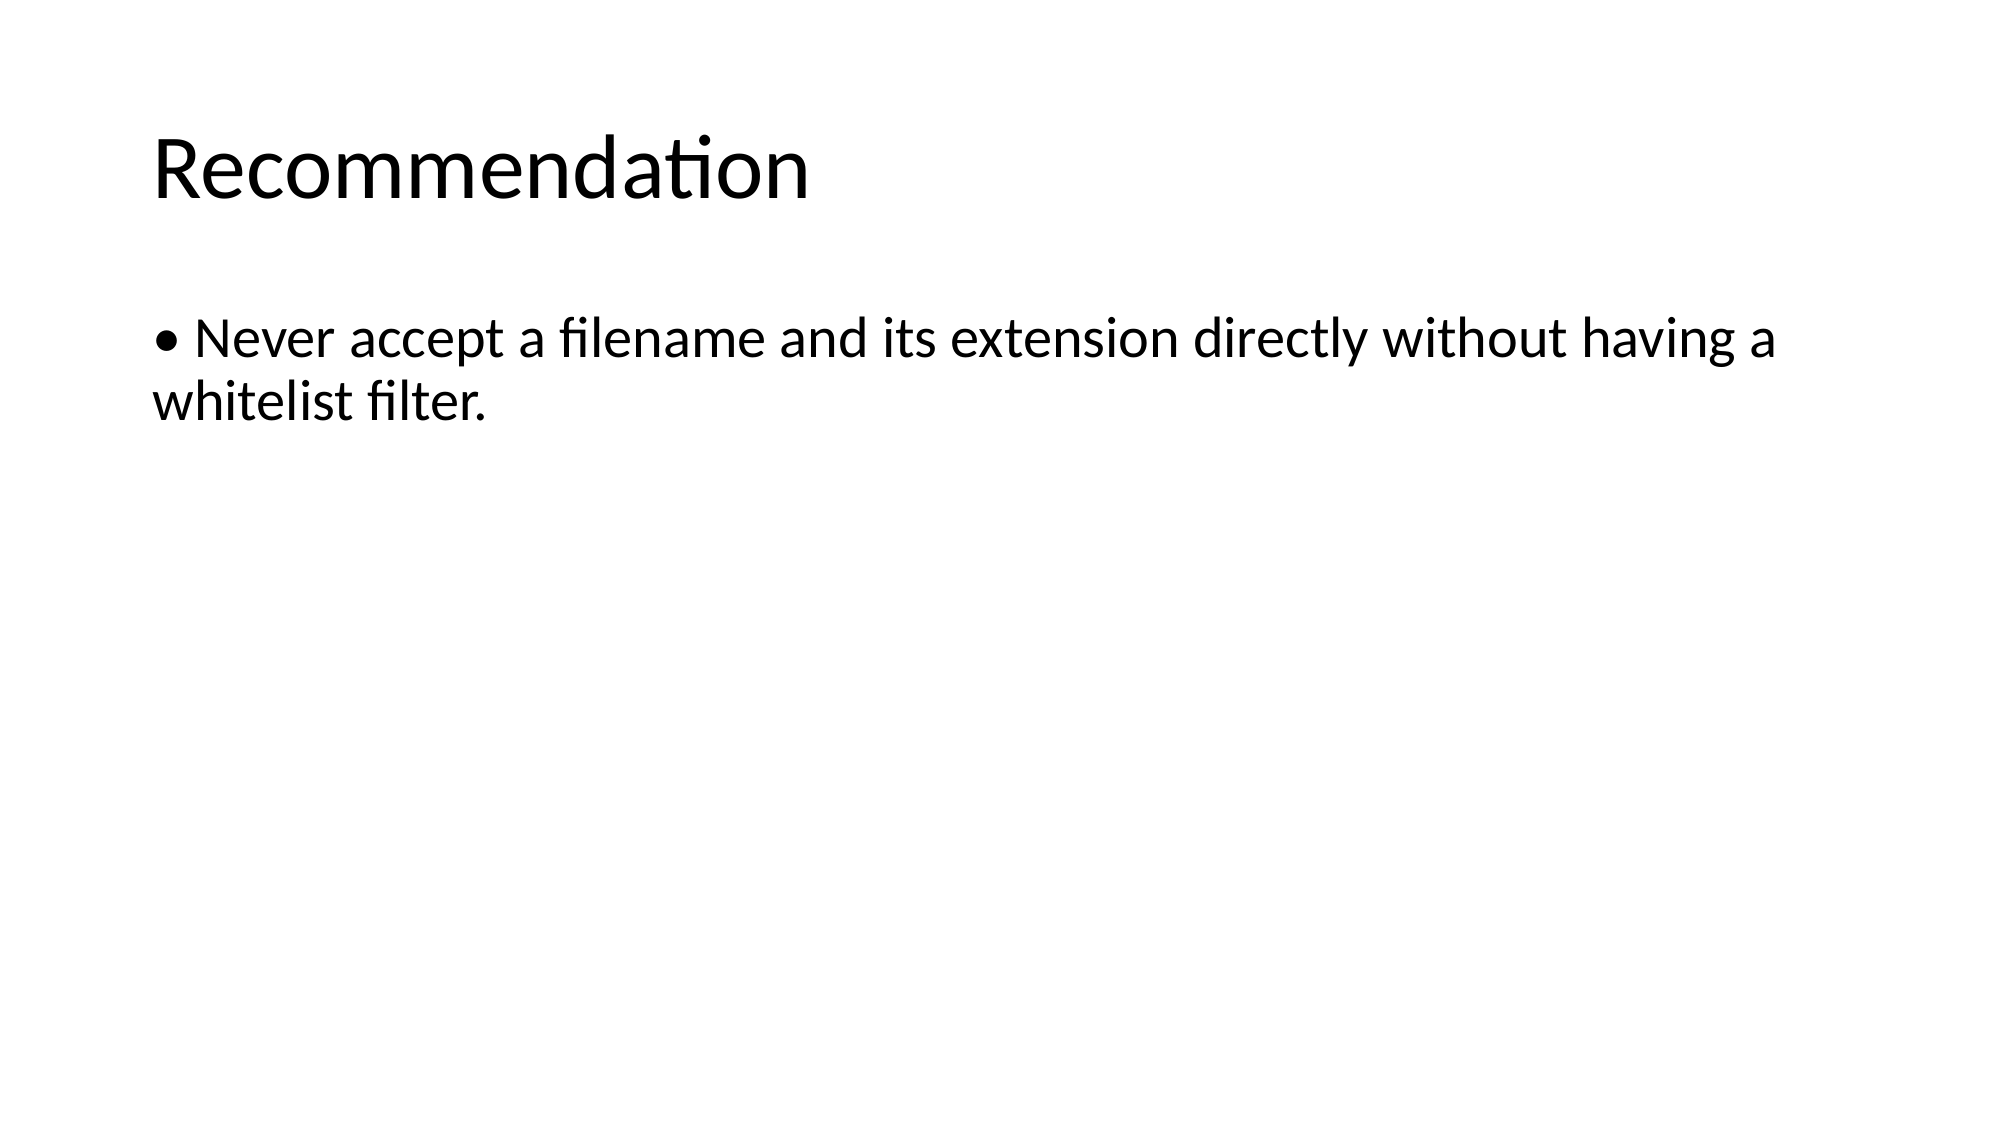

# Recommendation
• Never accept a filename and its extension directly without having a whitelist filter.